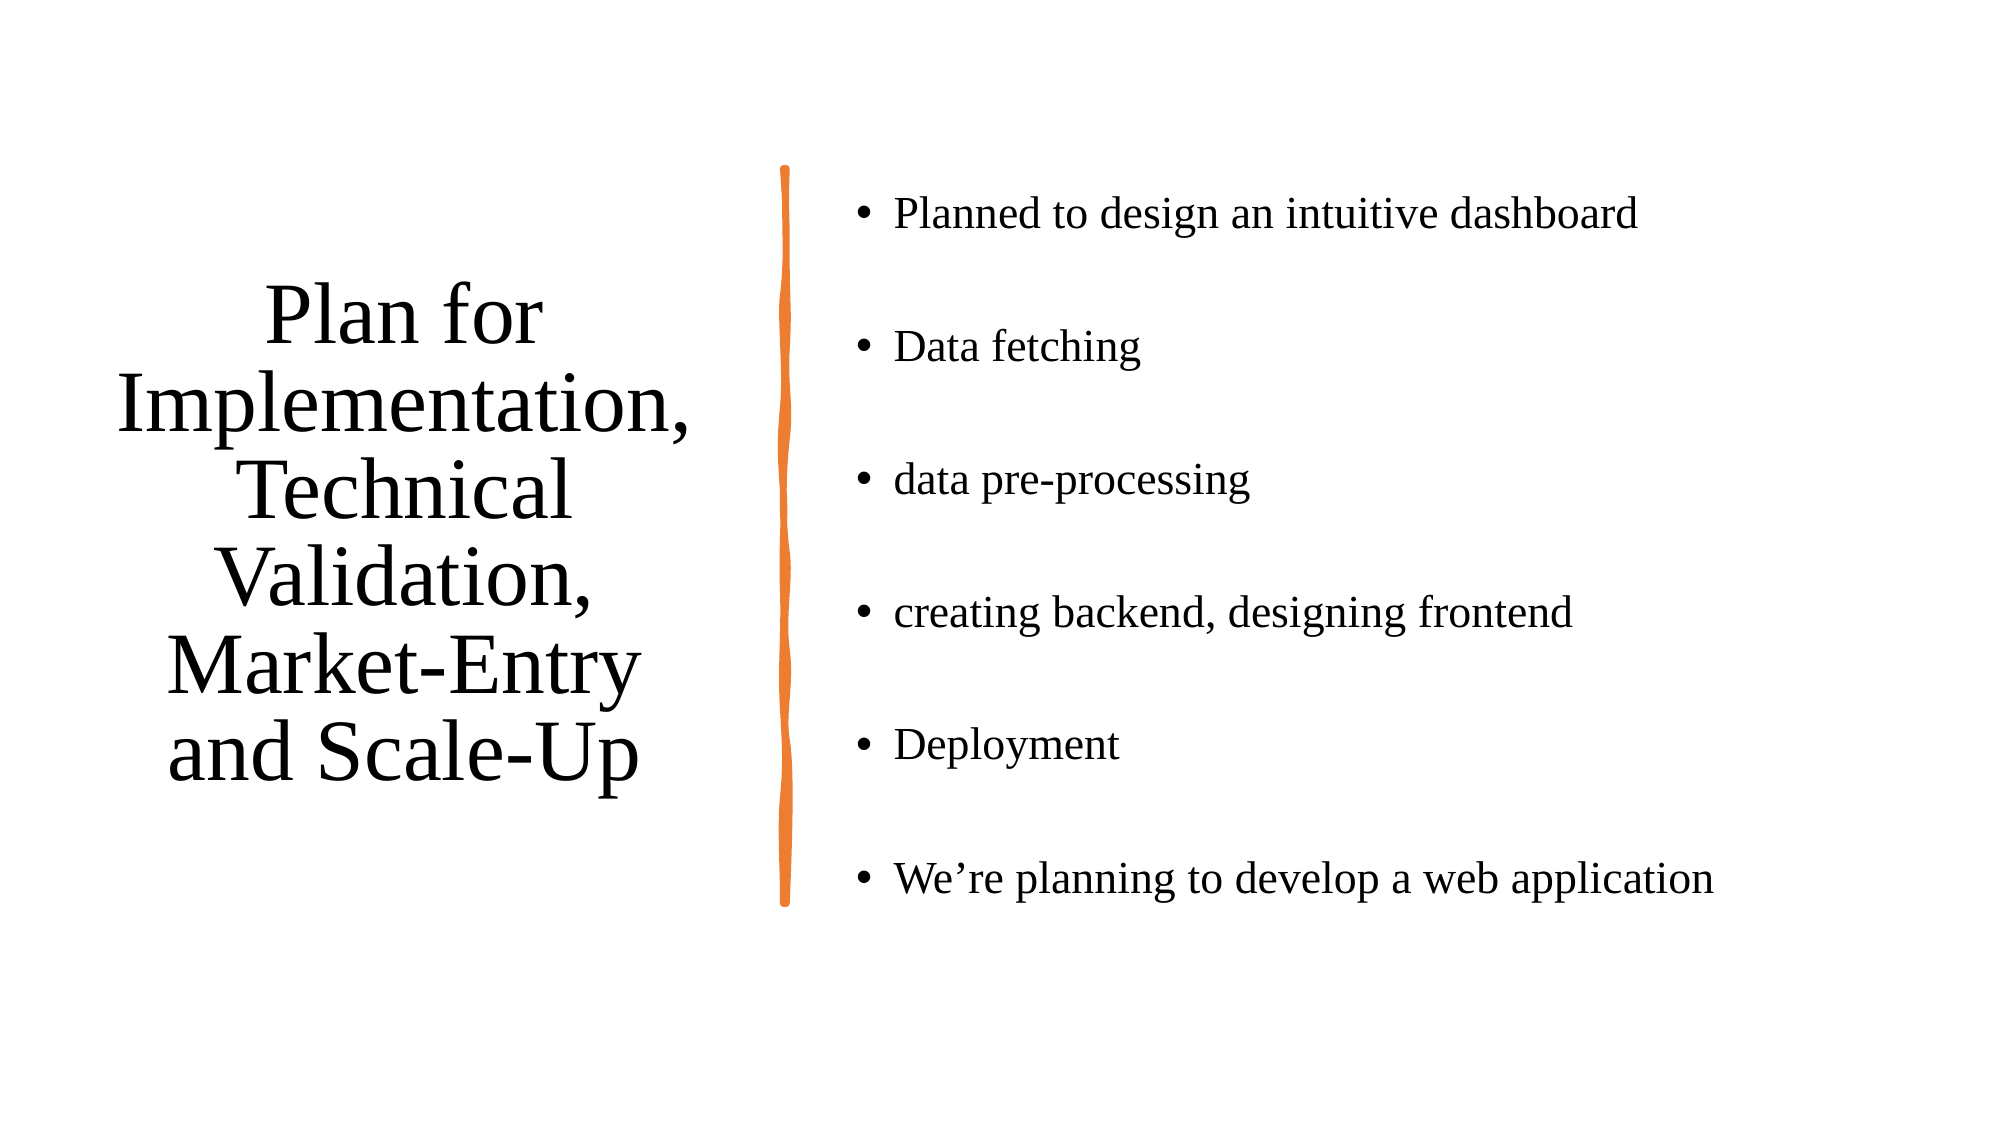

# Plan for Implementation, Technical Validation, Market-Entry and Scale-Up
Planned to design an intuitive dashboard

Data fetching

data pre-processing

creating backend, designing frontend

Deployment

We’re planning to develop a web application